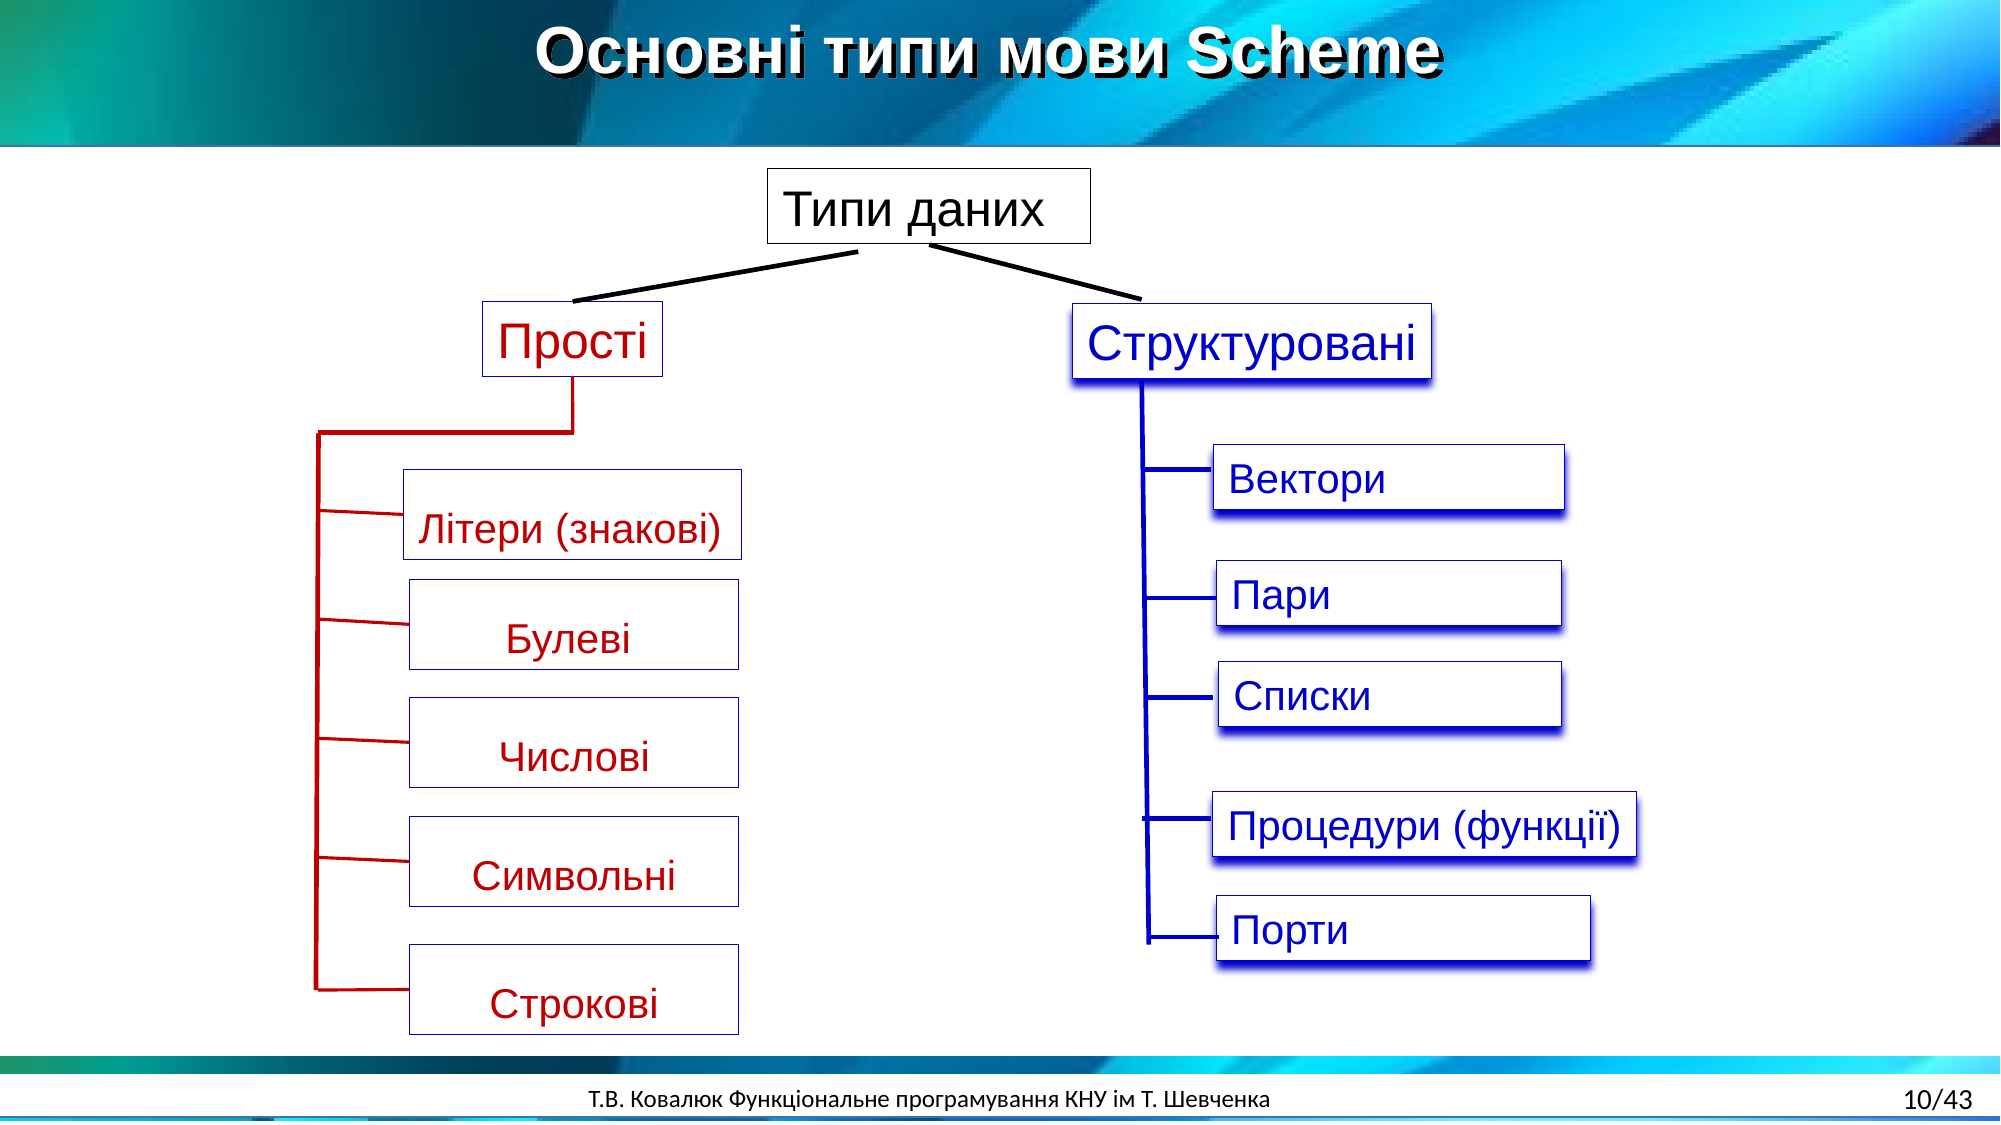

Основні типи мови Scheme
Типи даних
Прості
Структуровані
Вектори
Літери (знакові)
Пари
Булеві
Списки
Числові
Процедури (функції)
Символьні
Порти
Строкові
10/43